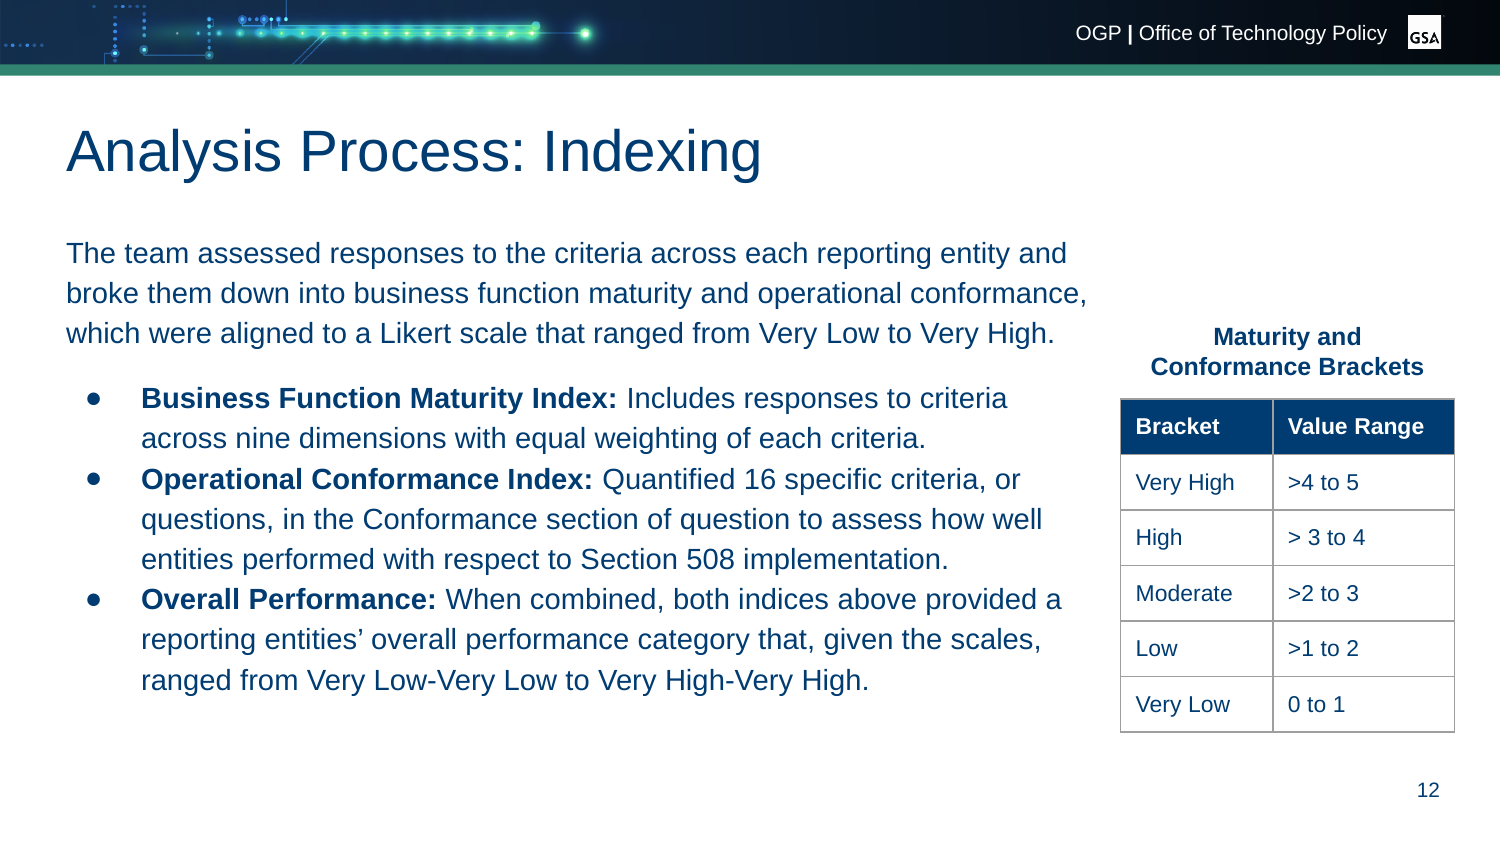

# Analysis Process: Indexing
The team assessed responses to the criteria across each reporting entity and broke them down into business function maturity and operational conformance, which were aligned to a Likert scale that ranged from Very Low to Very High.
Business Function Maturity Index: Includes responses to criteria across nine dimensions with equal weighting of each criteria.
Operational Conformance Index: Quantified 16 specific criteria, or questions, in the Conformance section of question to assess how well entities performed with respect to Section 508 implementation.
Overall Performance: When combined, both indices above provided a reporting entities’ overall performance category that, given the scales, ranged from Very Low-Very Low to Very High-Very High.

Maturity and Conformance Brackets
| Bracket | Value Range |
| --- | --- |
| Very High | >4 to 5 |
| High | > 3 to 4 |
| Moderate | >2 to 3 |
| Low | >1 to 2 |
| Very Low | 0 to 1 |
12